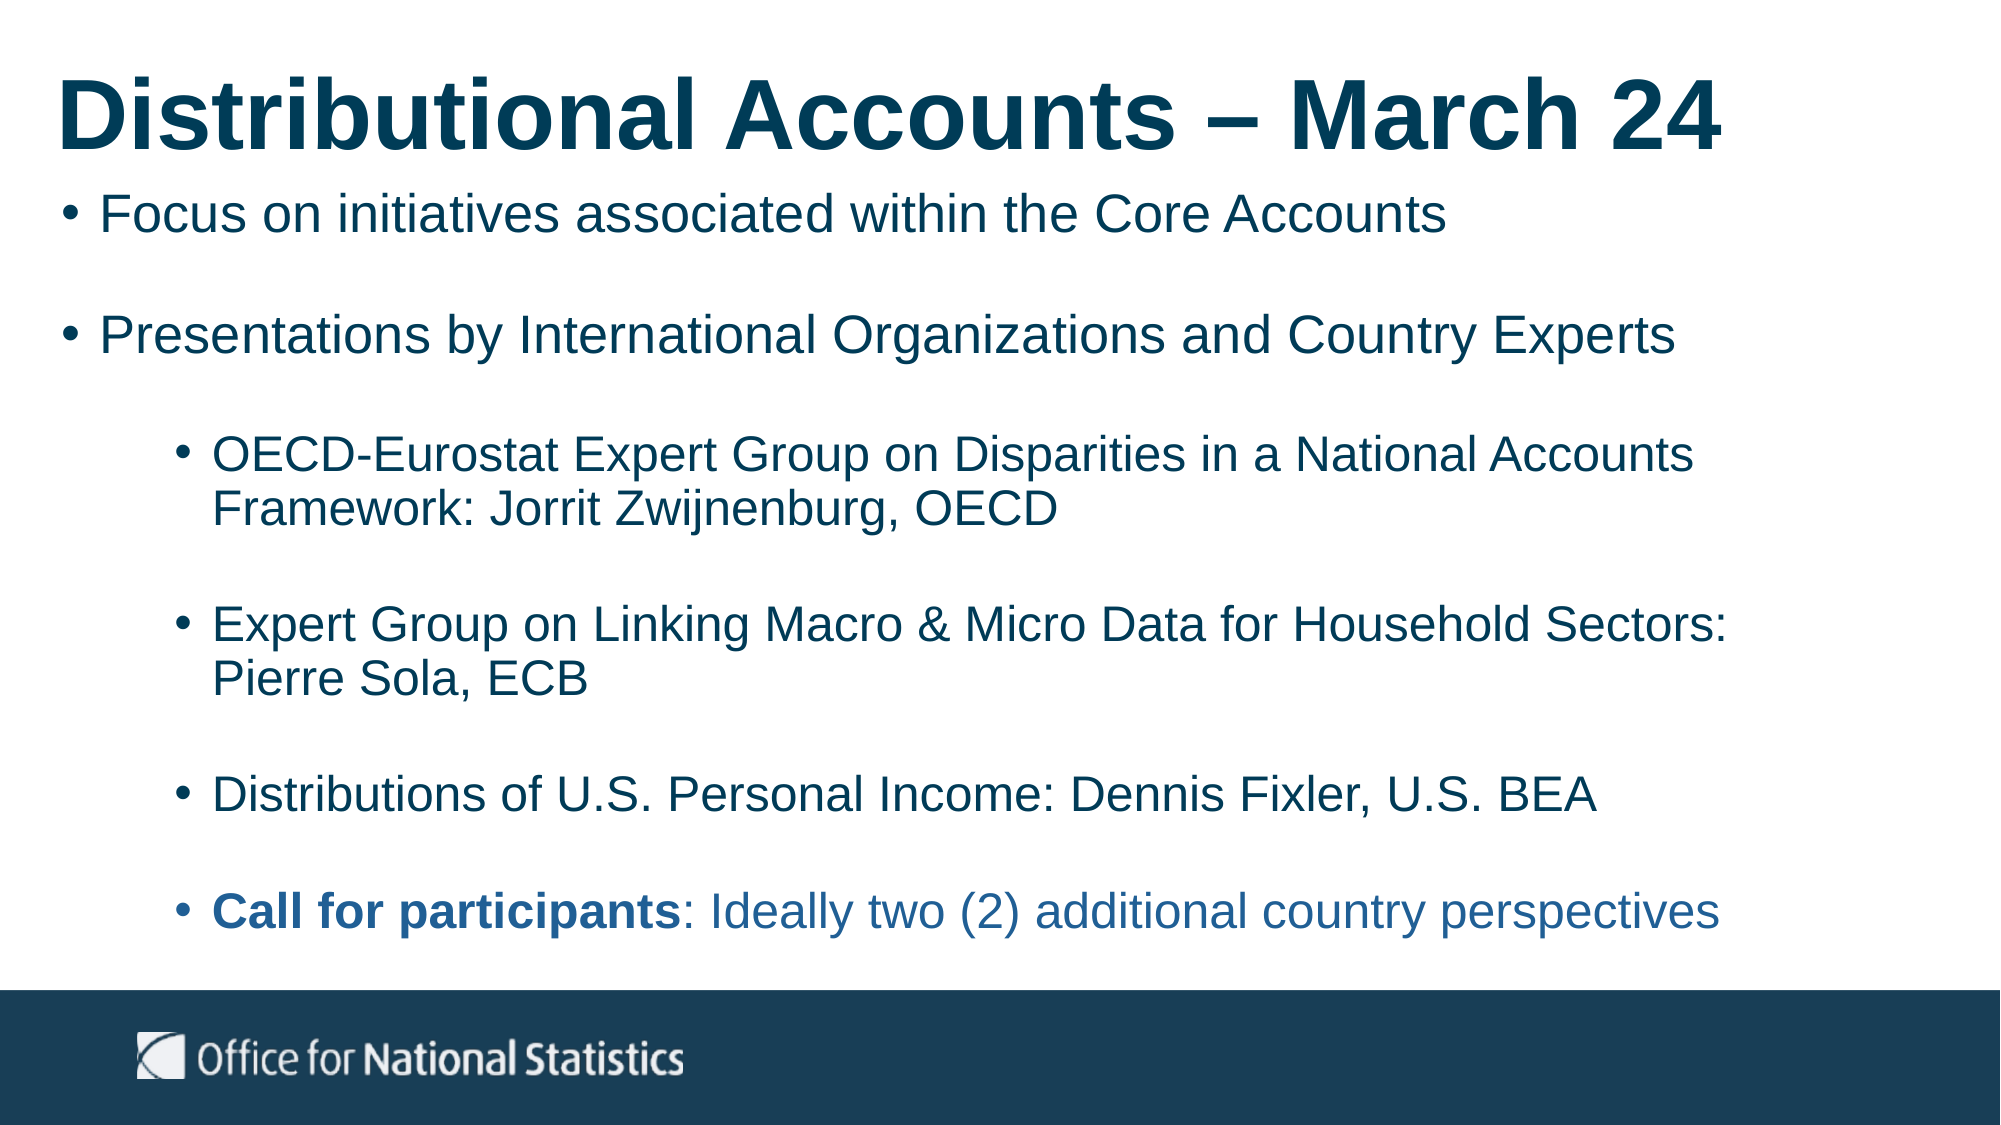

# Distributional Accounts – March 24
Focus on initiatives associated within the Core Accounts
Presentations by International Organizations and Country Experts
OECD-Eurostat Expert Group on Disparities in a National Accounts Framework: Jorrit Zwijnenburg, OECD
Expert Group on Linking Macro & Micro Data for Household Sectors: Pierre Sola, ECB
Distributions of U.S. Personal Income: Dennis Fixler, U.S. BEA
Call for participants: Ideally two (2) additional country perspectives